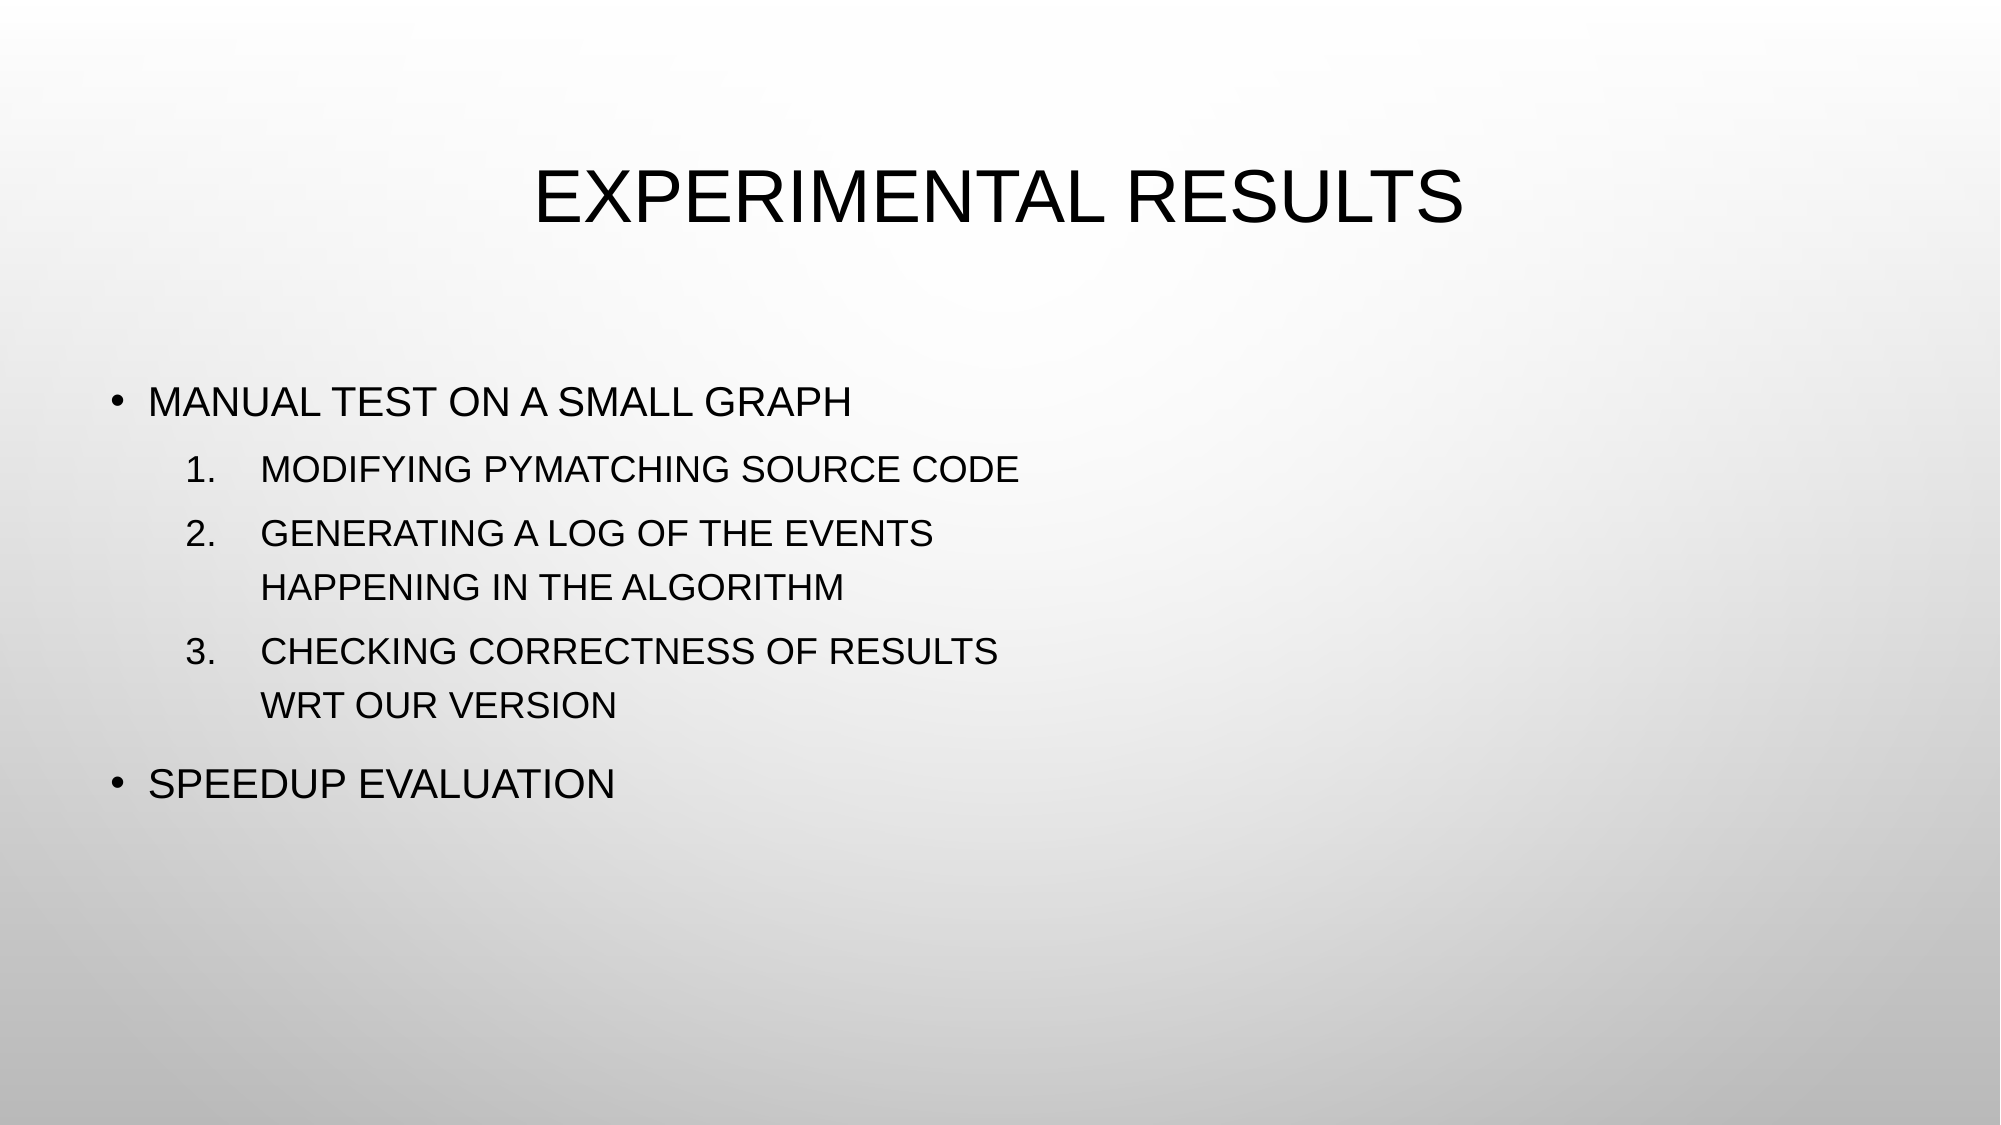

# Experimental Results
Manual test on a small grapH
Modifying pymatching source code
Generating a log of the events happening in the algorithm
Checking correctness of results wrt our version
Speedup evaluation